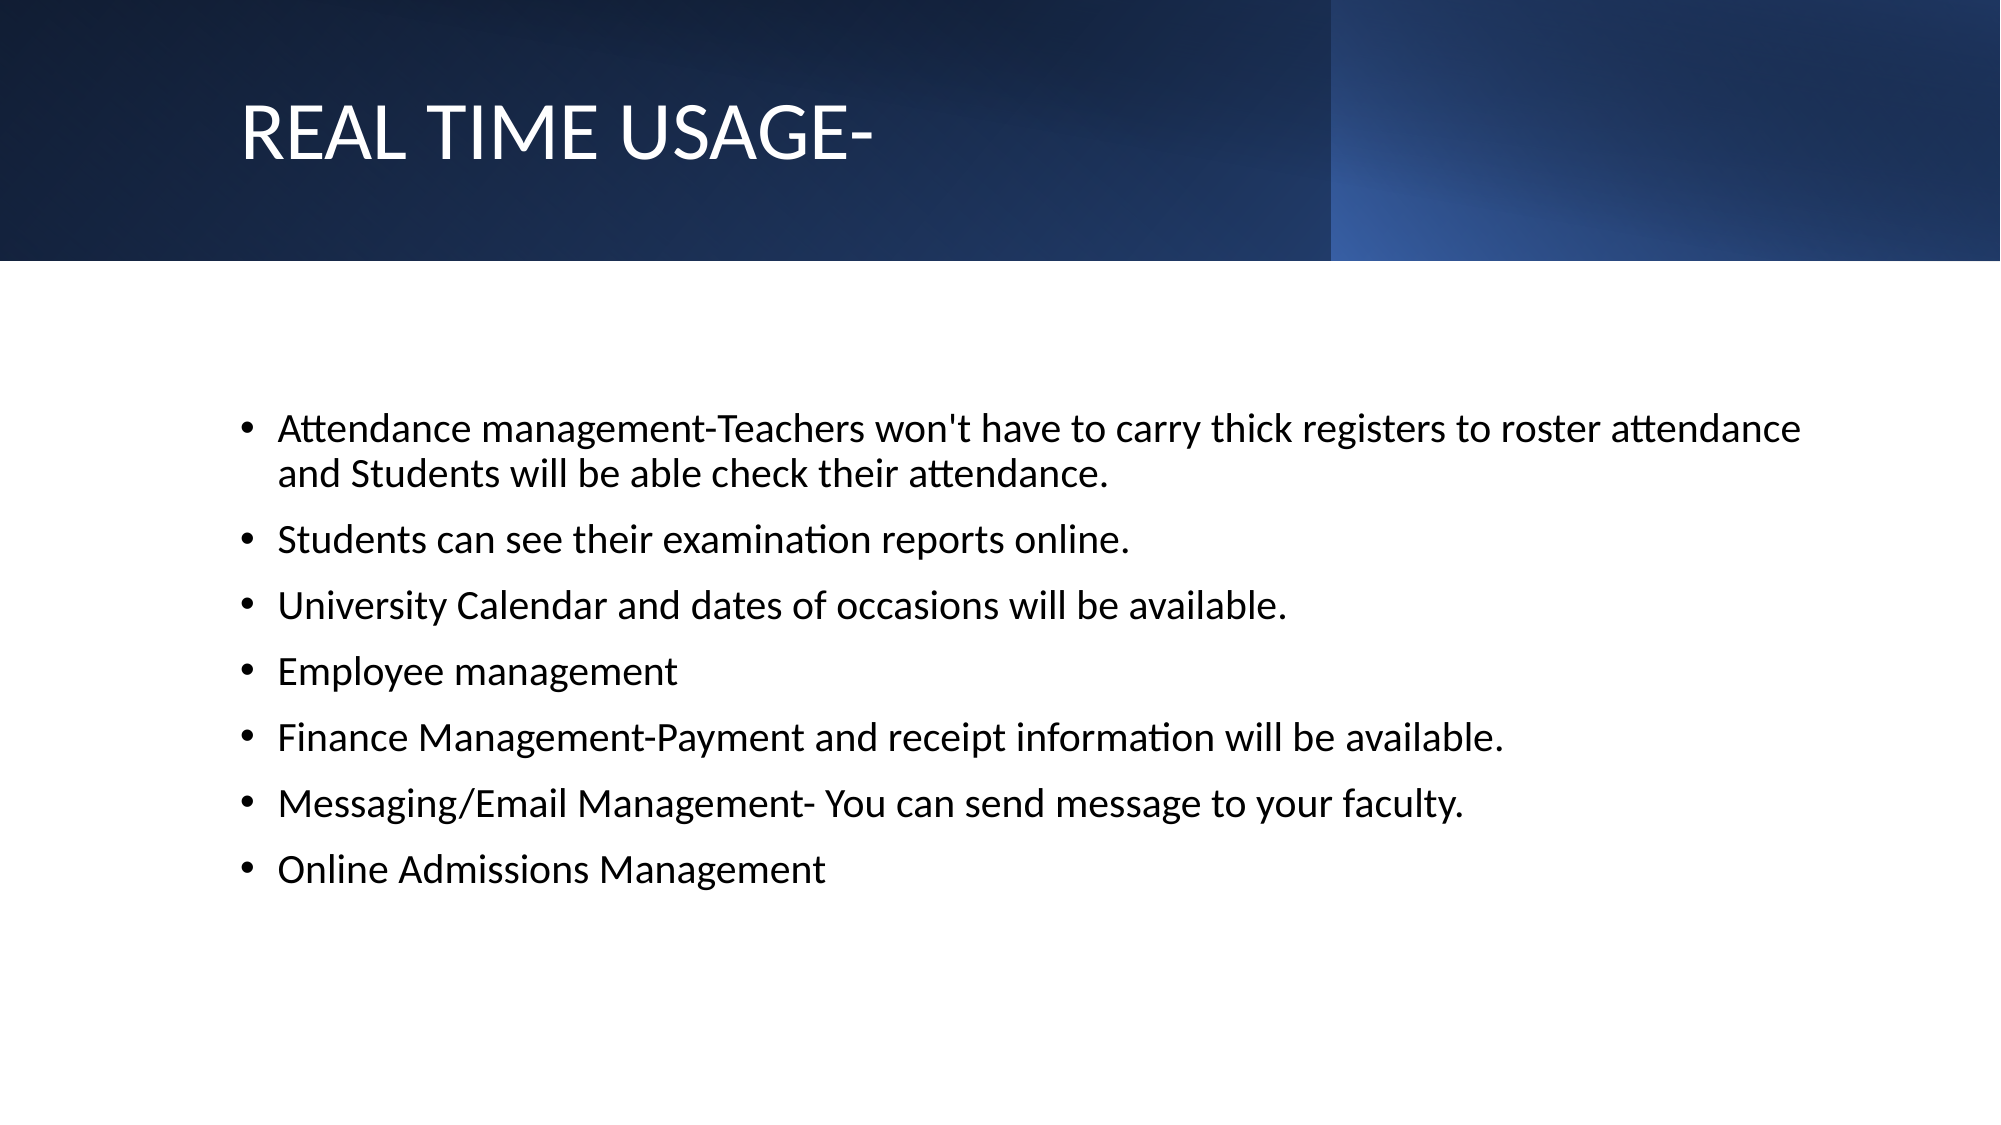

# REAL TIME USAGE-
Attendance management-Teachers won't have to carry thick registers to roster attendance and Students will be able check their attendance.
Students can see their examination reports online.
University Calendar and dates of occasions will be available.
Employee management
Finance Management-Payment and receipt information will be available.
Messaging/Email Management- You can send message to your faculty.
Online Admissions Management